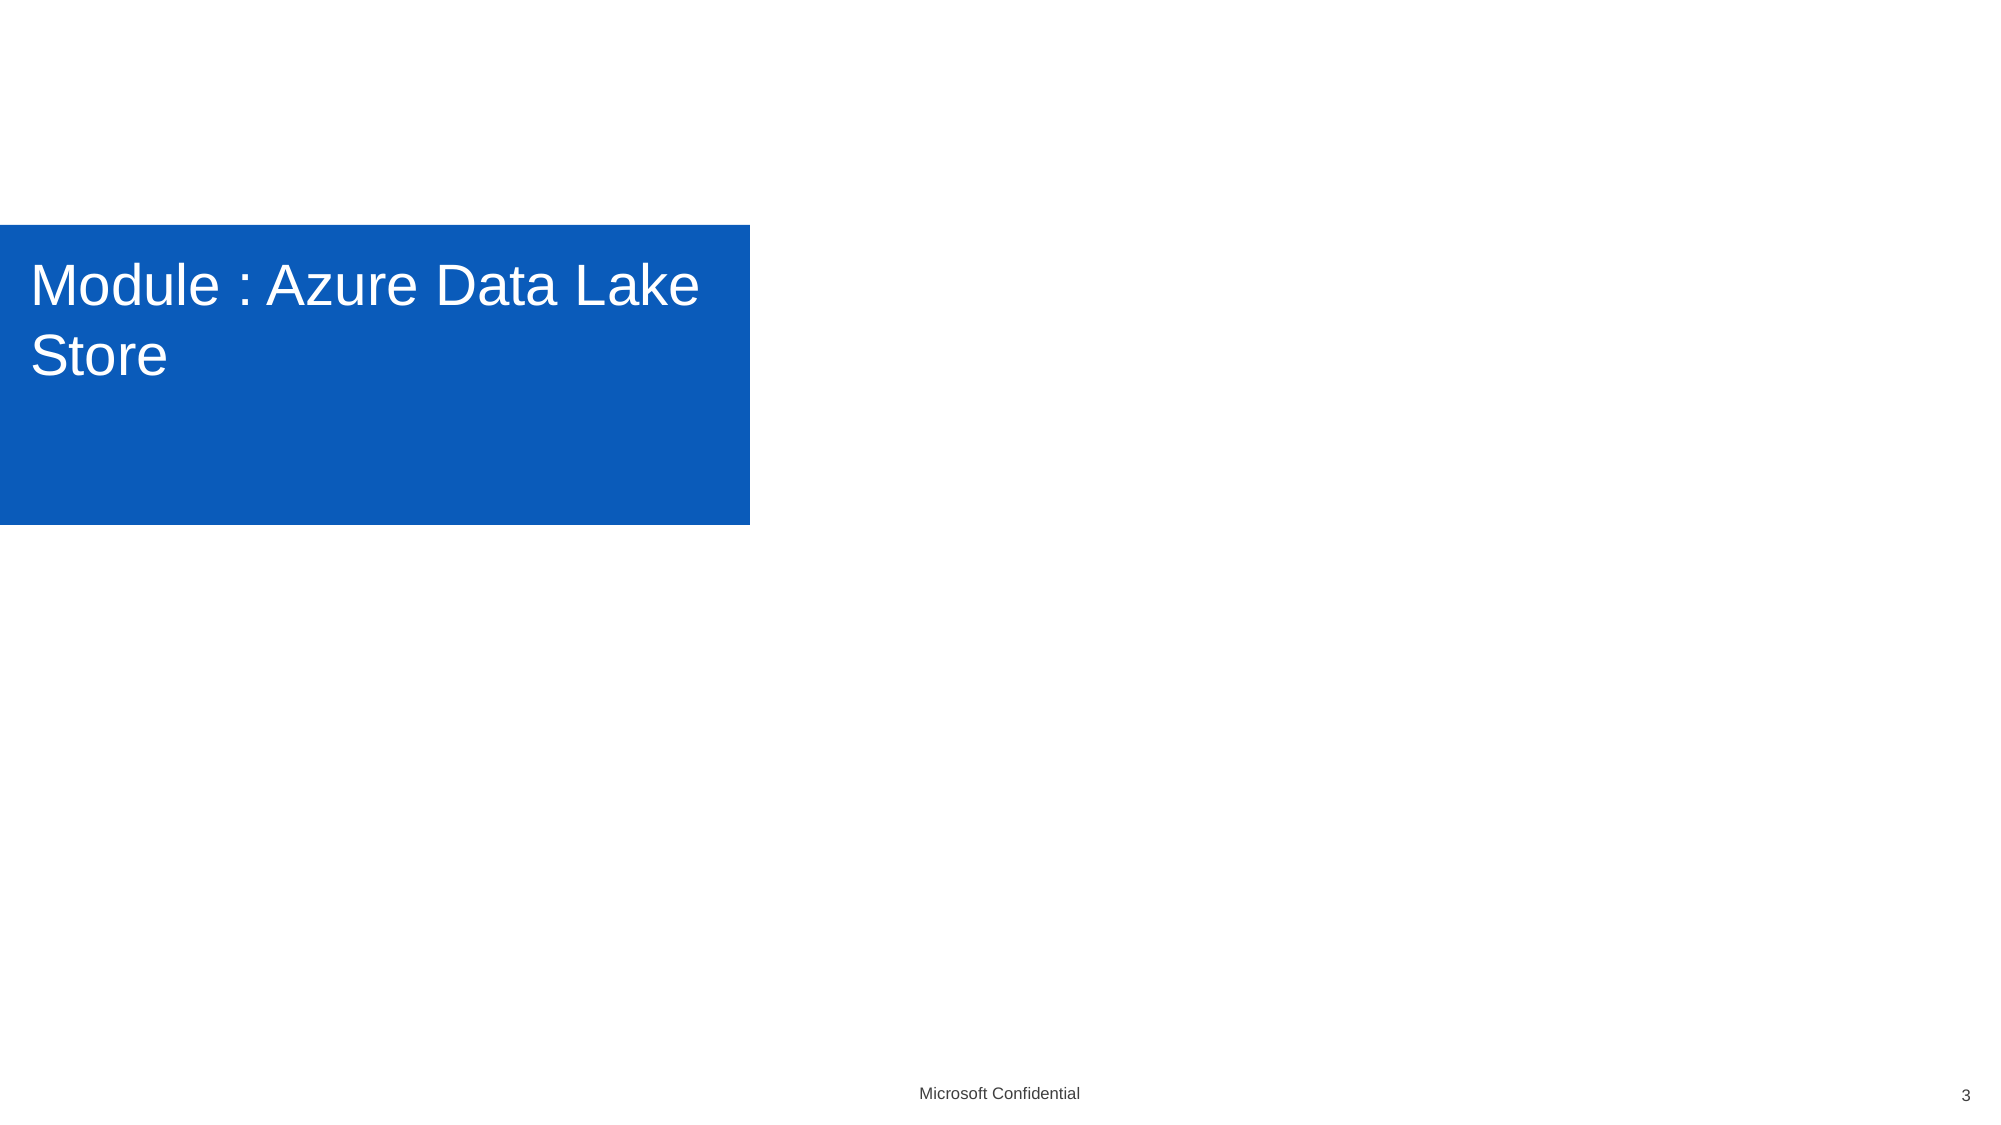

# Module : Azure Data Lake Store

3